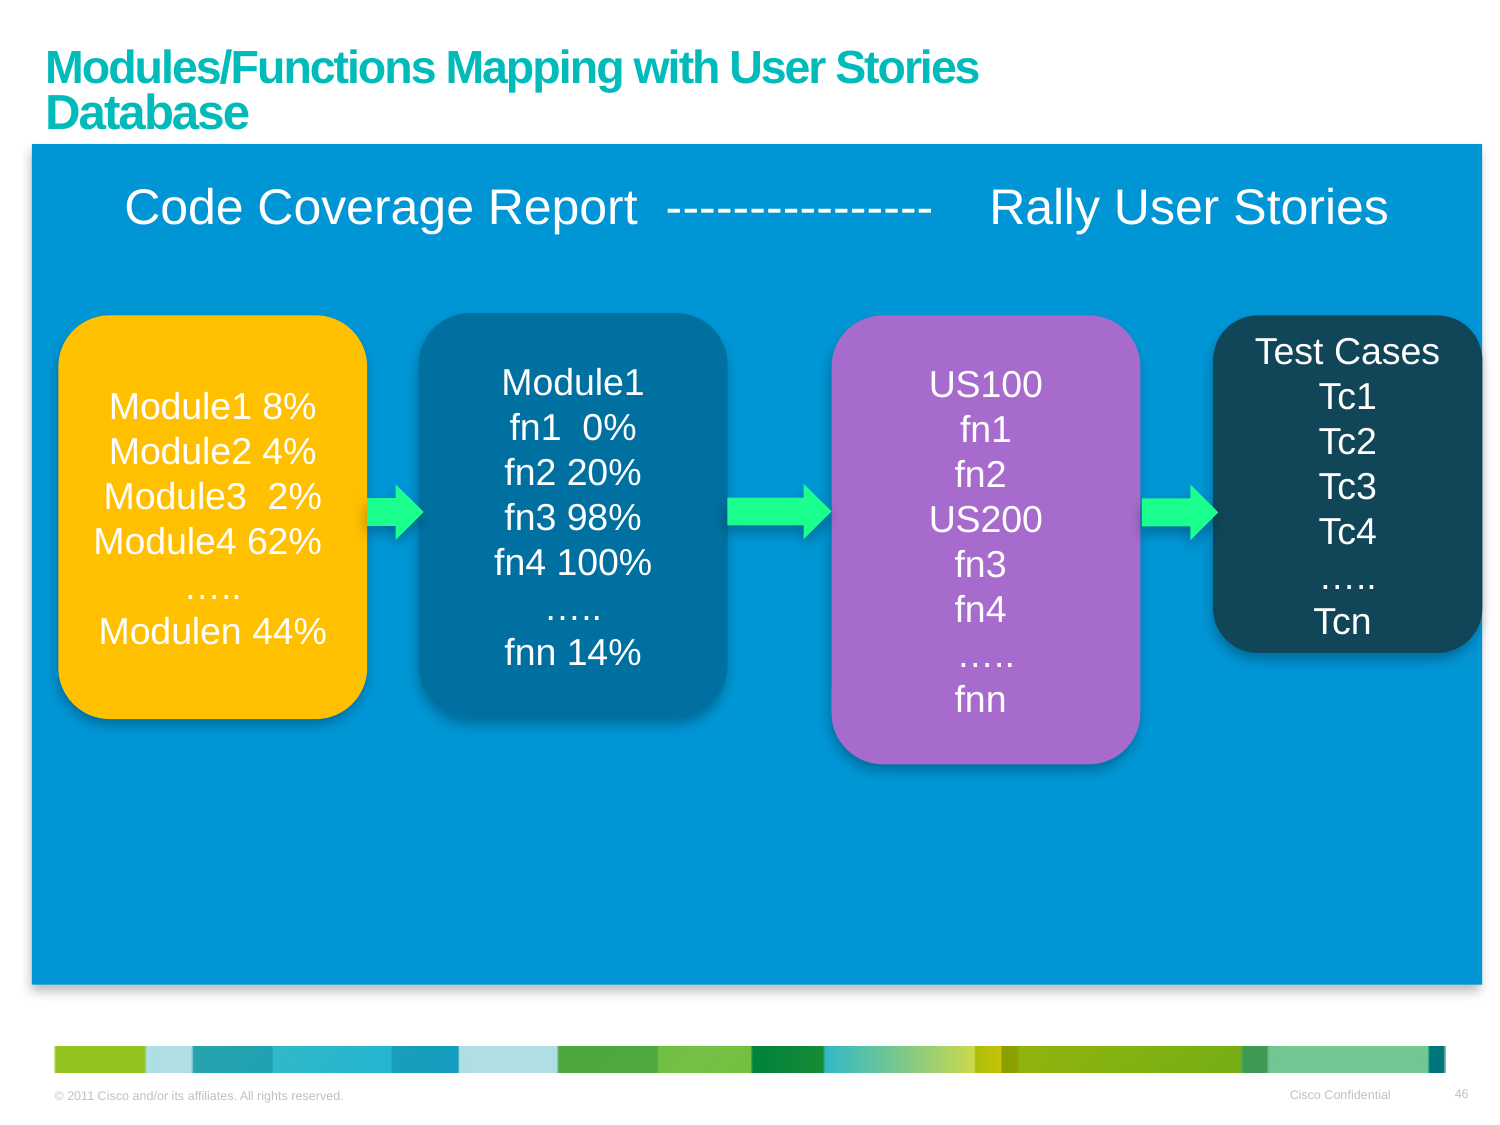

Modules/Functions Mapping with User Stories
Database
Code Coverage Report  ----------------    Rally User Stories

Module1
fn1  0%
fn2 20%
fn3 98%
fn4 100%
…..
fnn 14%
Module1 8%
Module2 4%
Module3  2%
Module4 62%
…..
Modulen 44%
US100
fn1
fn2
US200
fn3
fn4
…..
fnn
Test Cases
Tc1
Tc2
Tc3
Tc4
…..
Tcn